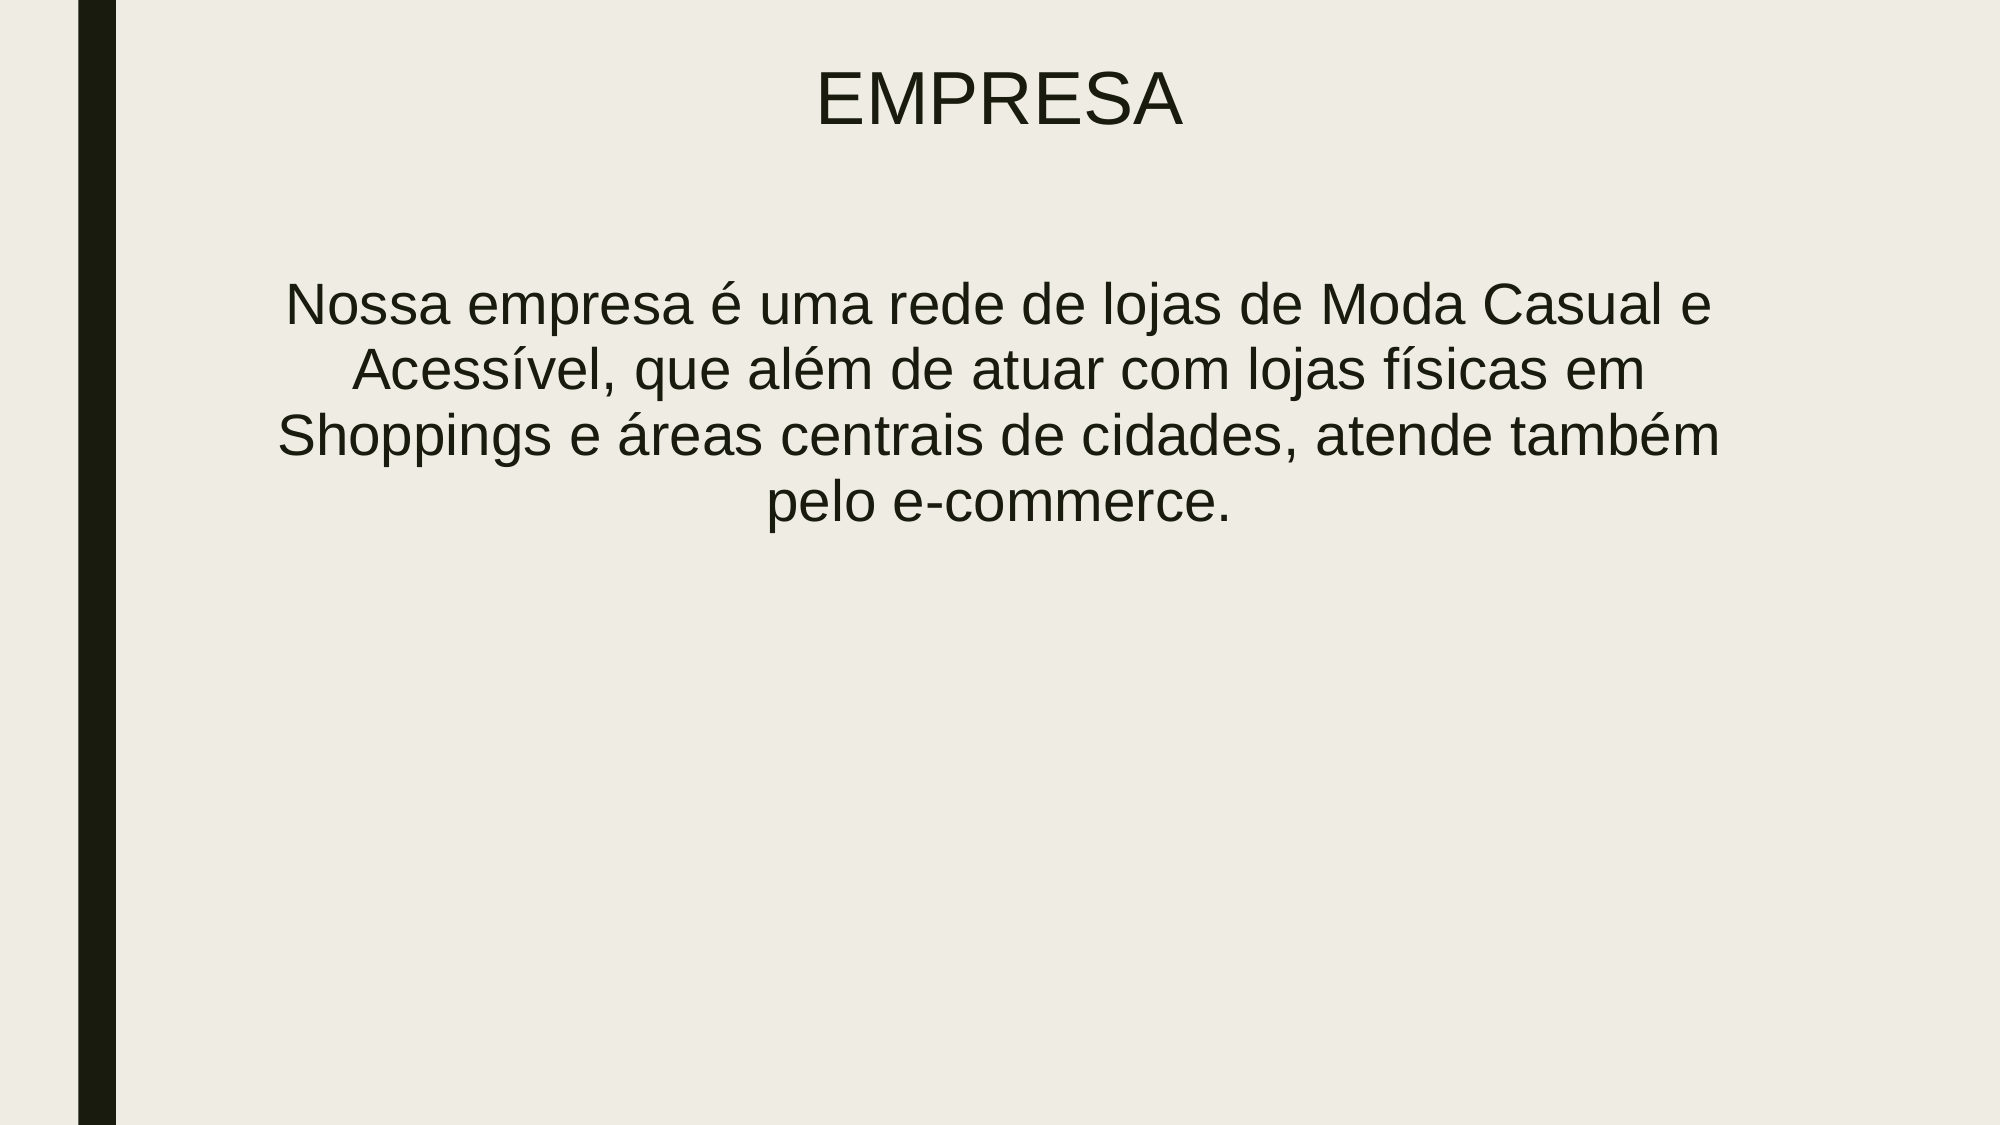

# EMPRESA

Nossa empresa é uma rede de lojas de Moda Casual e Acessível, que além de atuar com lojas físicas em Shoppings e áreas centrais de cidades, atende também pelo e-commerce.